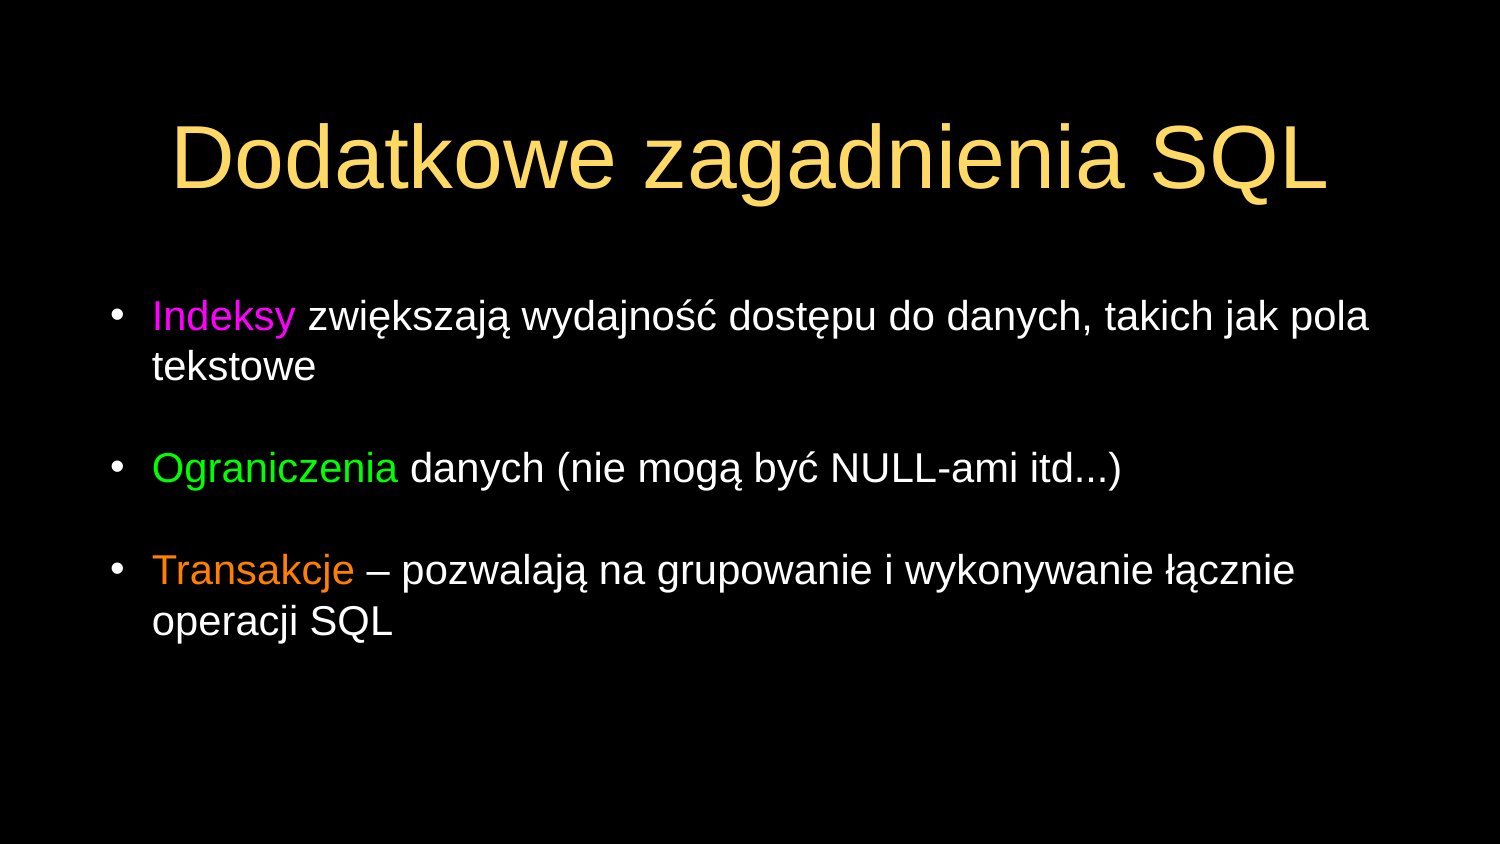

# Dodatkowe zagadnienia SQL
Indeksy zwiększają wydajność dostępu do danych, takich jak pola tekstowe
Ograniczenia danych (nie mogą być NULL-ami itd...)
Transakcje – pozwalają na grupowanie i wykonywanie łącznie operacji SQL